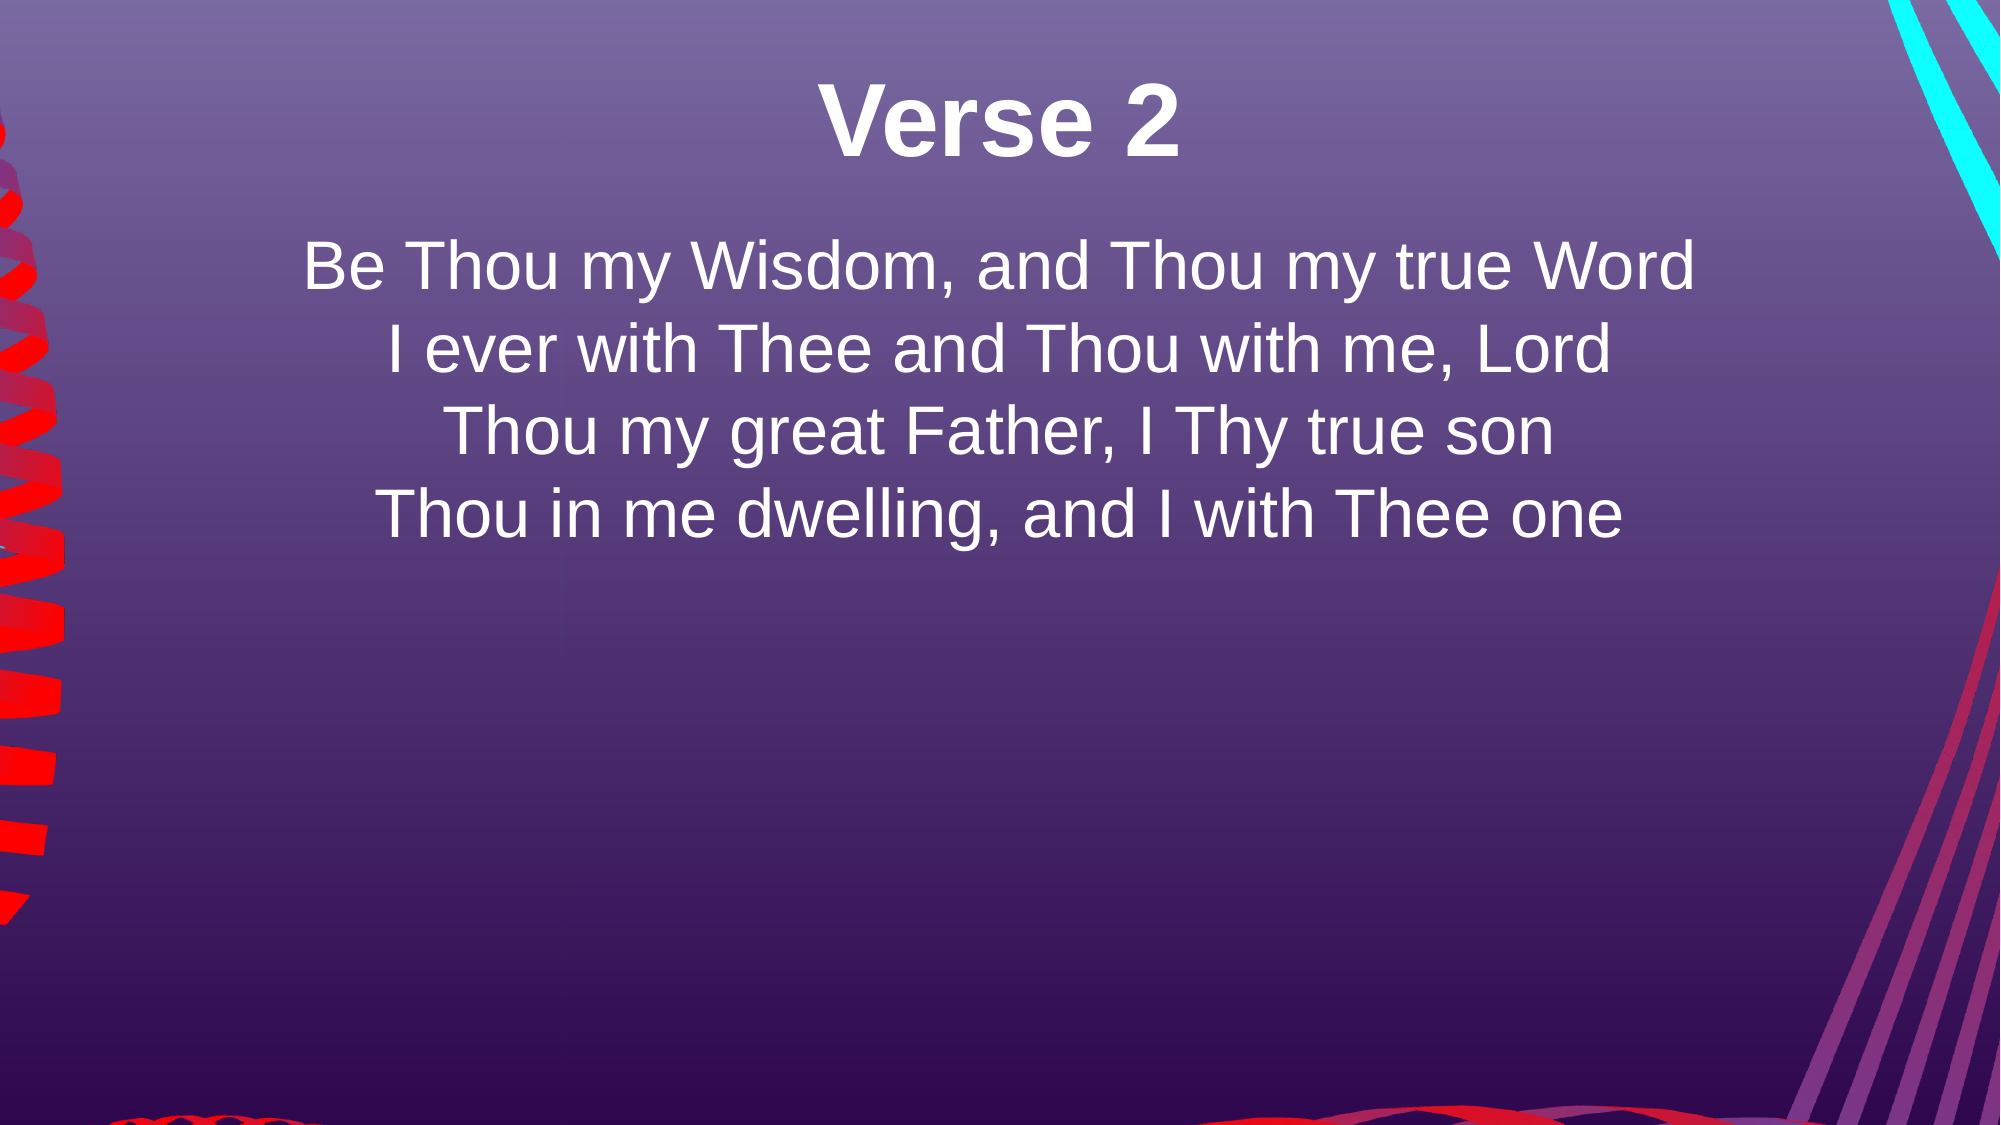

Verse 2
Be Thou my Wisdom, and Thou my true Word
I ever with Thee and Thou with me, Lord
Thou my great Father, I Thy true son
Thou in me dwelling, and I with Thee one